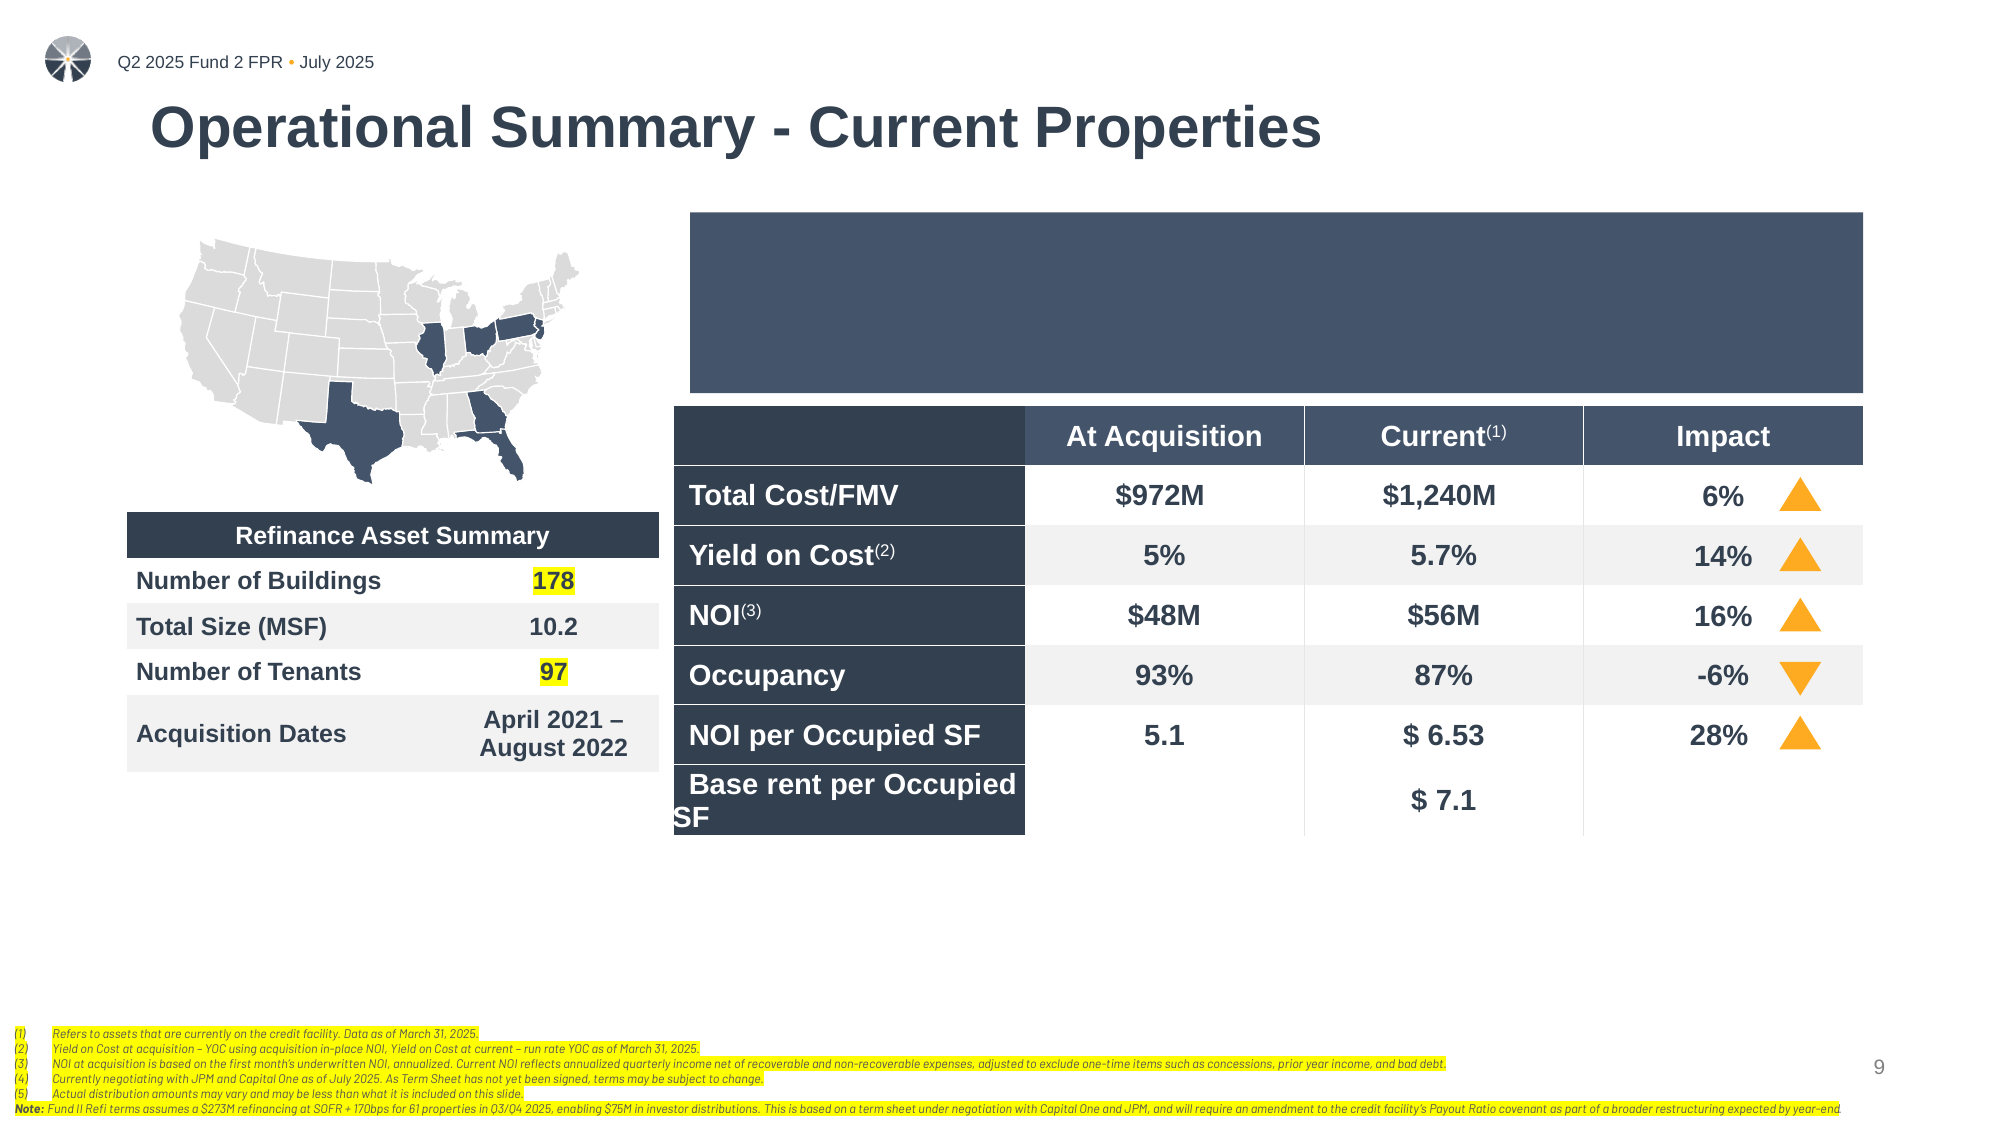

Operational Summary - Current Properties

|  | At Acquisition | Current(1) | Impact |
| --- | --- | --- | --- |
| Total Cost/FMV | $972M | $1,240M | 6% |
| Yield on Cost(2) | 5% | 5.7% | 14% |
| NOI(3) | $48M | $56M | 16% |
| Occupancy | 93% | 87% | -6% |
| NOI per Occupied SF | 5.1 | $ 6.53 | 28% |
| Base rent per Occupied SF |  | $ 7.1 |  |

| Refinance Asset Summary |  |
| --- | --- |
| Number of Buildings | 178 |
| Total Size (MSF) | 10.2 |
| Number of Tenants | 97 |
| Acquisition Dates | April 2021 – August 2022 |

Refers to assets that are currently on the credit facility. Data as of March 31, 2025.
Yield on Cost at acquisition – YOC using acquisition in-place NOI, Yield on Cost at current – run rate YOC as of March 31, 2025.
NOI at acquisition is based on the first month’s underwritten NOI, annualized. Current NOI reflects annualized quarterly income net of recoverable and non-recoverable expenses, adjusted to exclude one-time items such as concessions, prior year income, and bad debt.
Currently negotiating with JPM and Capital One as of July 2025. As Term Sheet has not yet been signed, terms may be subject to change.
Actual distribution amounts may vary and may be less than what it is included on this slide.
Note: Fund II Refi terms assumes a $273M refinancing at SOFR + 170bps for 61 properties in Q3/Q4 2025, enabling $75M in investor distributions. This is based on a term sheet under negotiation with Capital One and JPM, and will require an amendment to the credit facility’s Payout Ratio covenant as part of a broader restructuring expected by year-end.
9